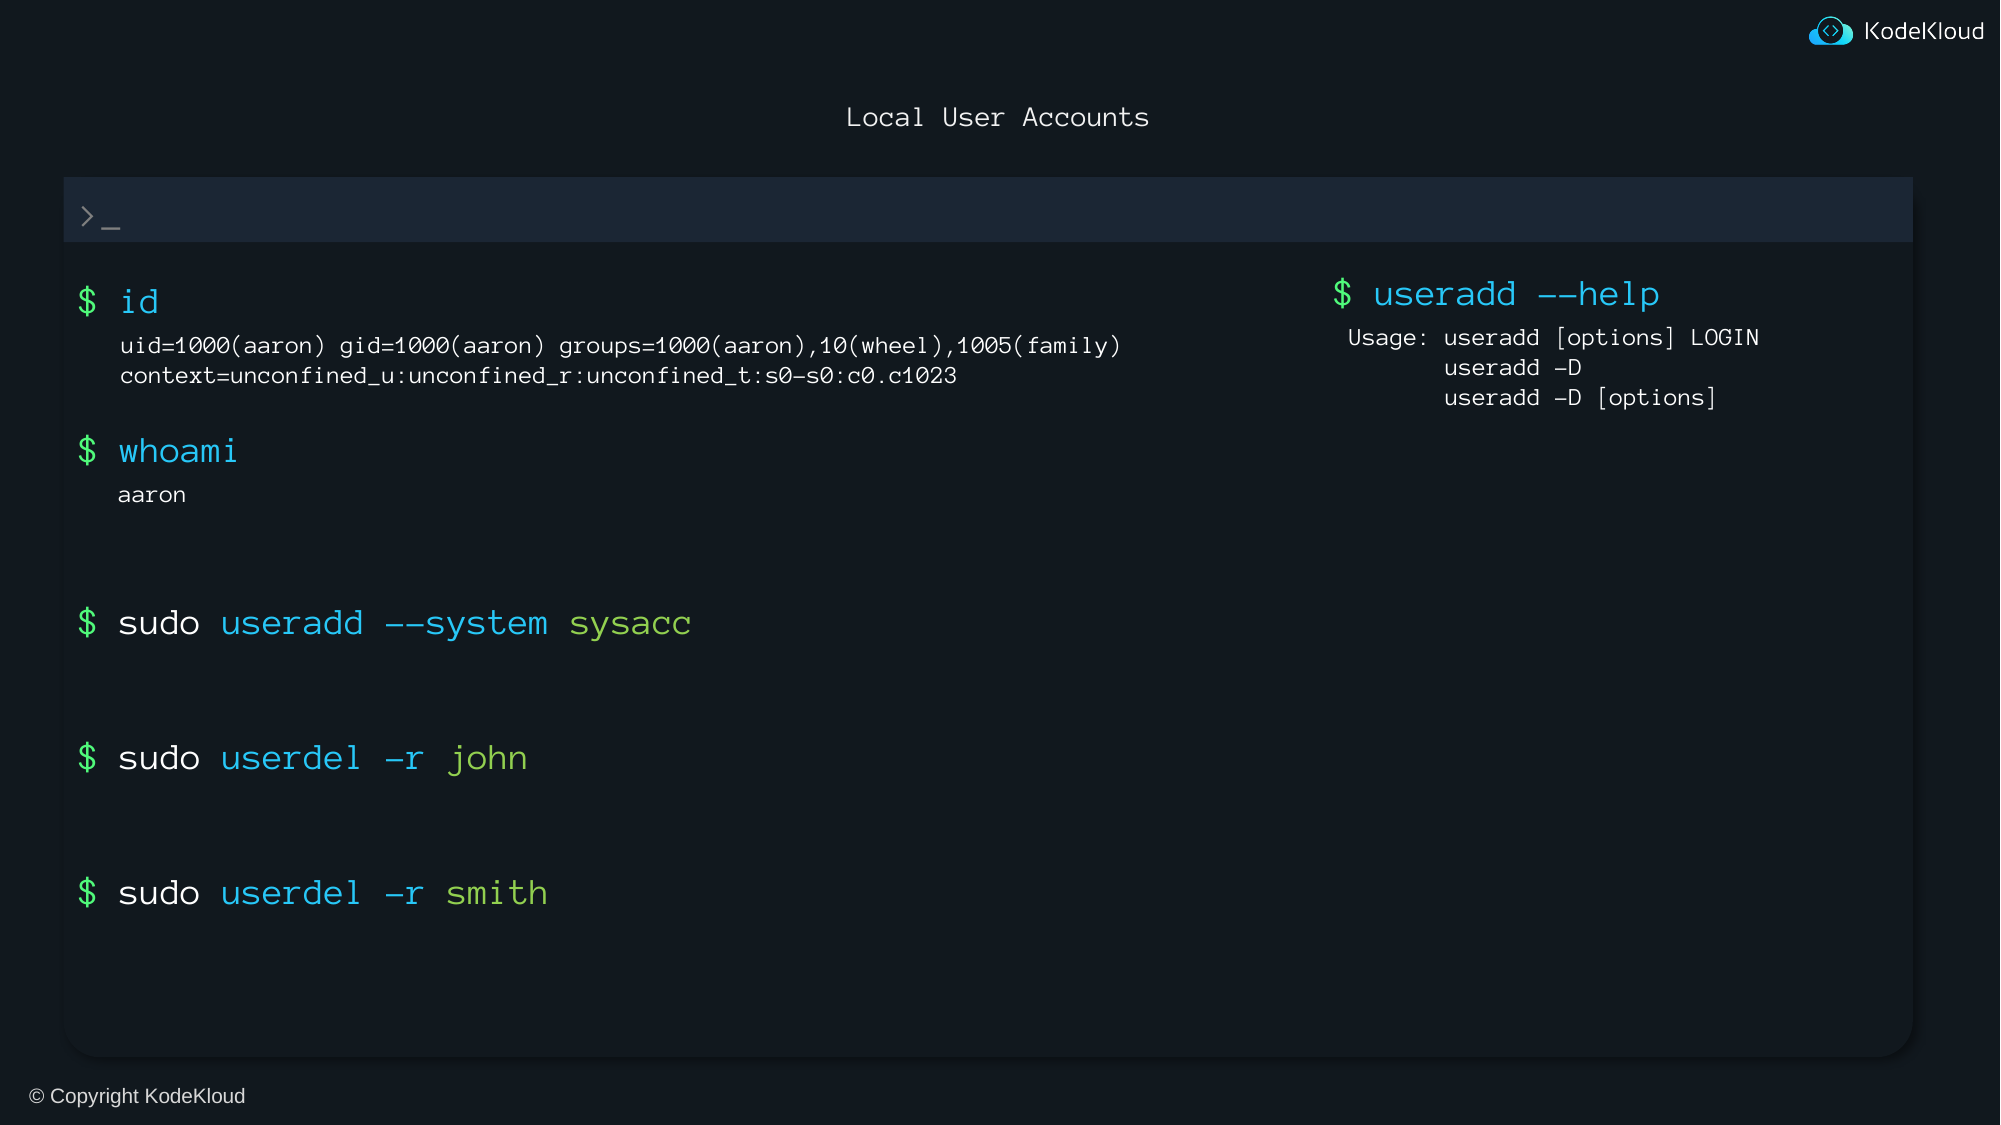

# Local User Accounts
$ useradd --help
$ id
Usage: useradd [options] LOGIN
       useradd -D
       useradd -D [options]
uid=1000(aaron) gid=1000(aaron) groups=1000(aaron),10(wheel),1005(family) context=unconfined_u:unconfined_r:unconfined_t:s0-s0:c0.c1023
$ whoami
aaron
$ sudo useradd --system sysacc
$ sudo userdel -r john
$ sudo userdel -r smith